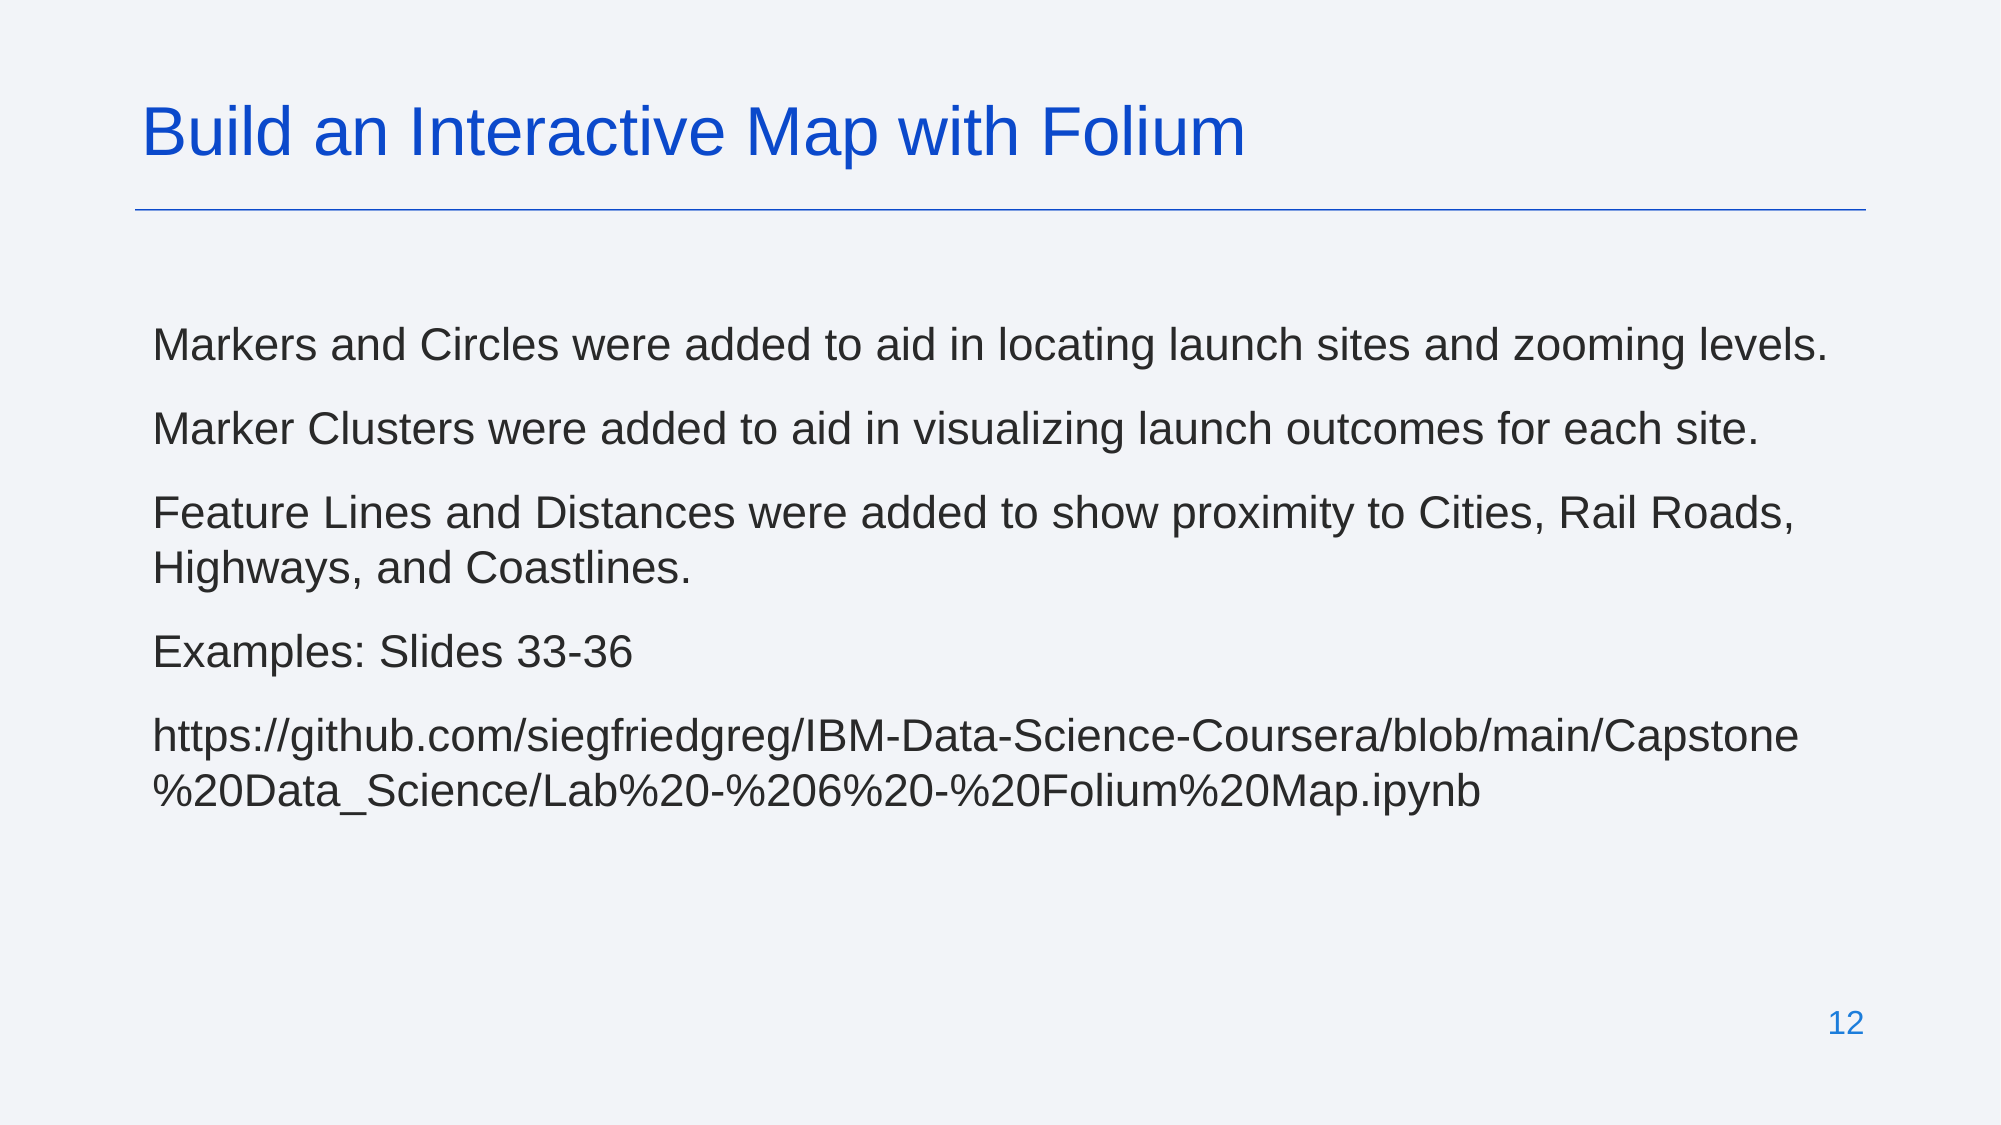

Build an Interactive Map with Folium
Markers and Circles were added to aid in locating launch sites and zooming levels.
Marker Clusters were added to aid in visualizing launch outcomes for each site.
Feature Lines and Distances were added to show proximity to Cities, Rail Roads, Highways, and Coastlines.
Examples: Slides 33-36
https://github.com/siegfriedgreg/IBM-Data-Science-Coursera/blob/main/Capstone%20Data_Science/Lab%20-%206%20-%20Folium%20Map.ipynb

12